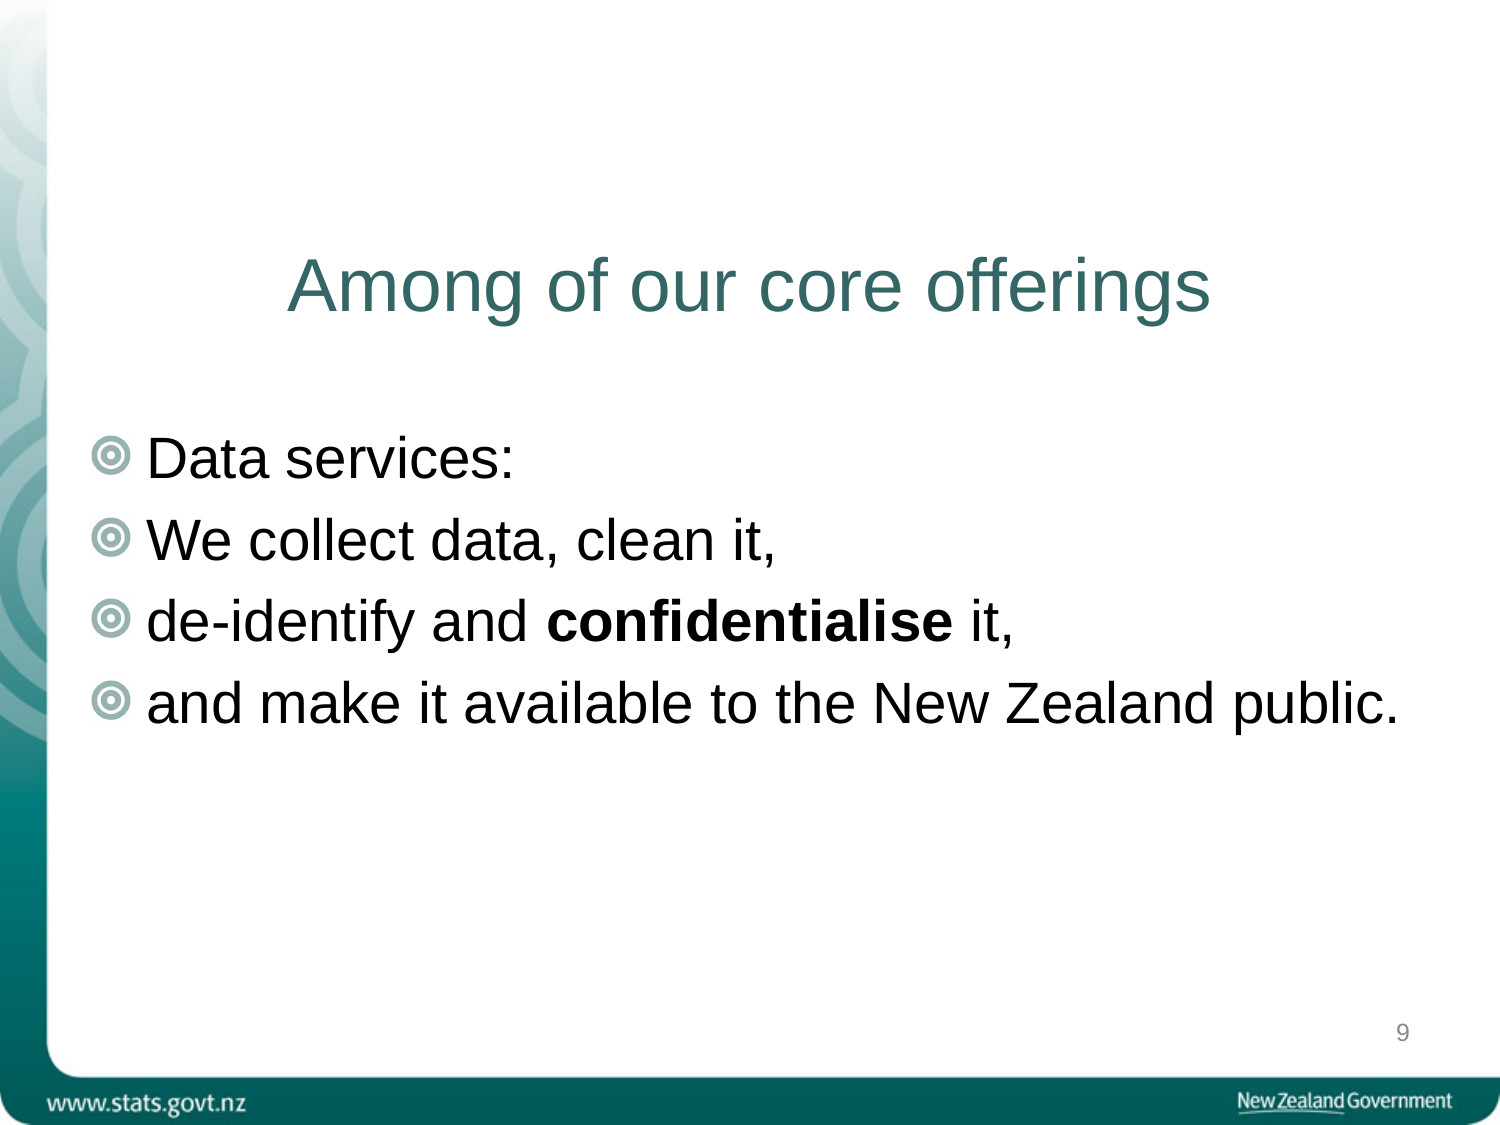

# Among of our core offerings
Data services:
We collect data, clean it,
de-identify and confidentialise it,
and make it available to the New Zealand public.

9